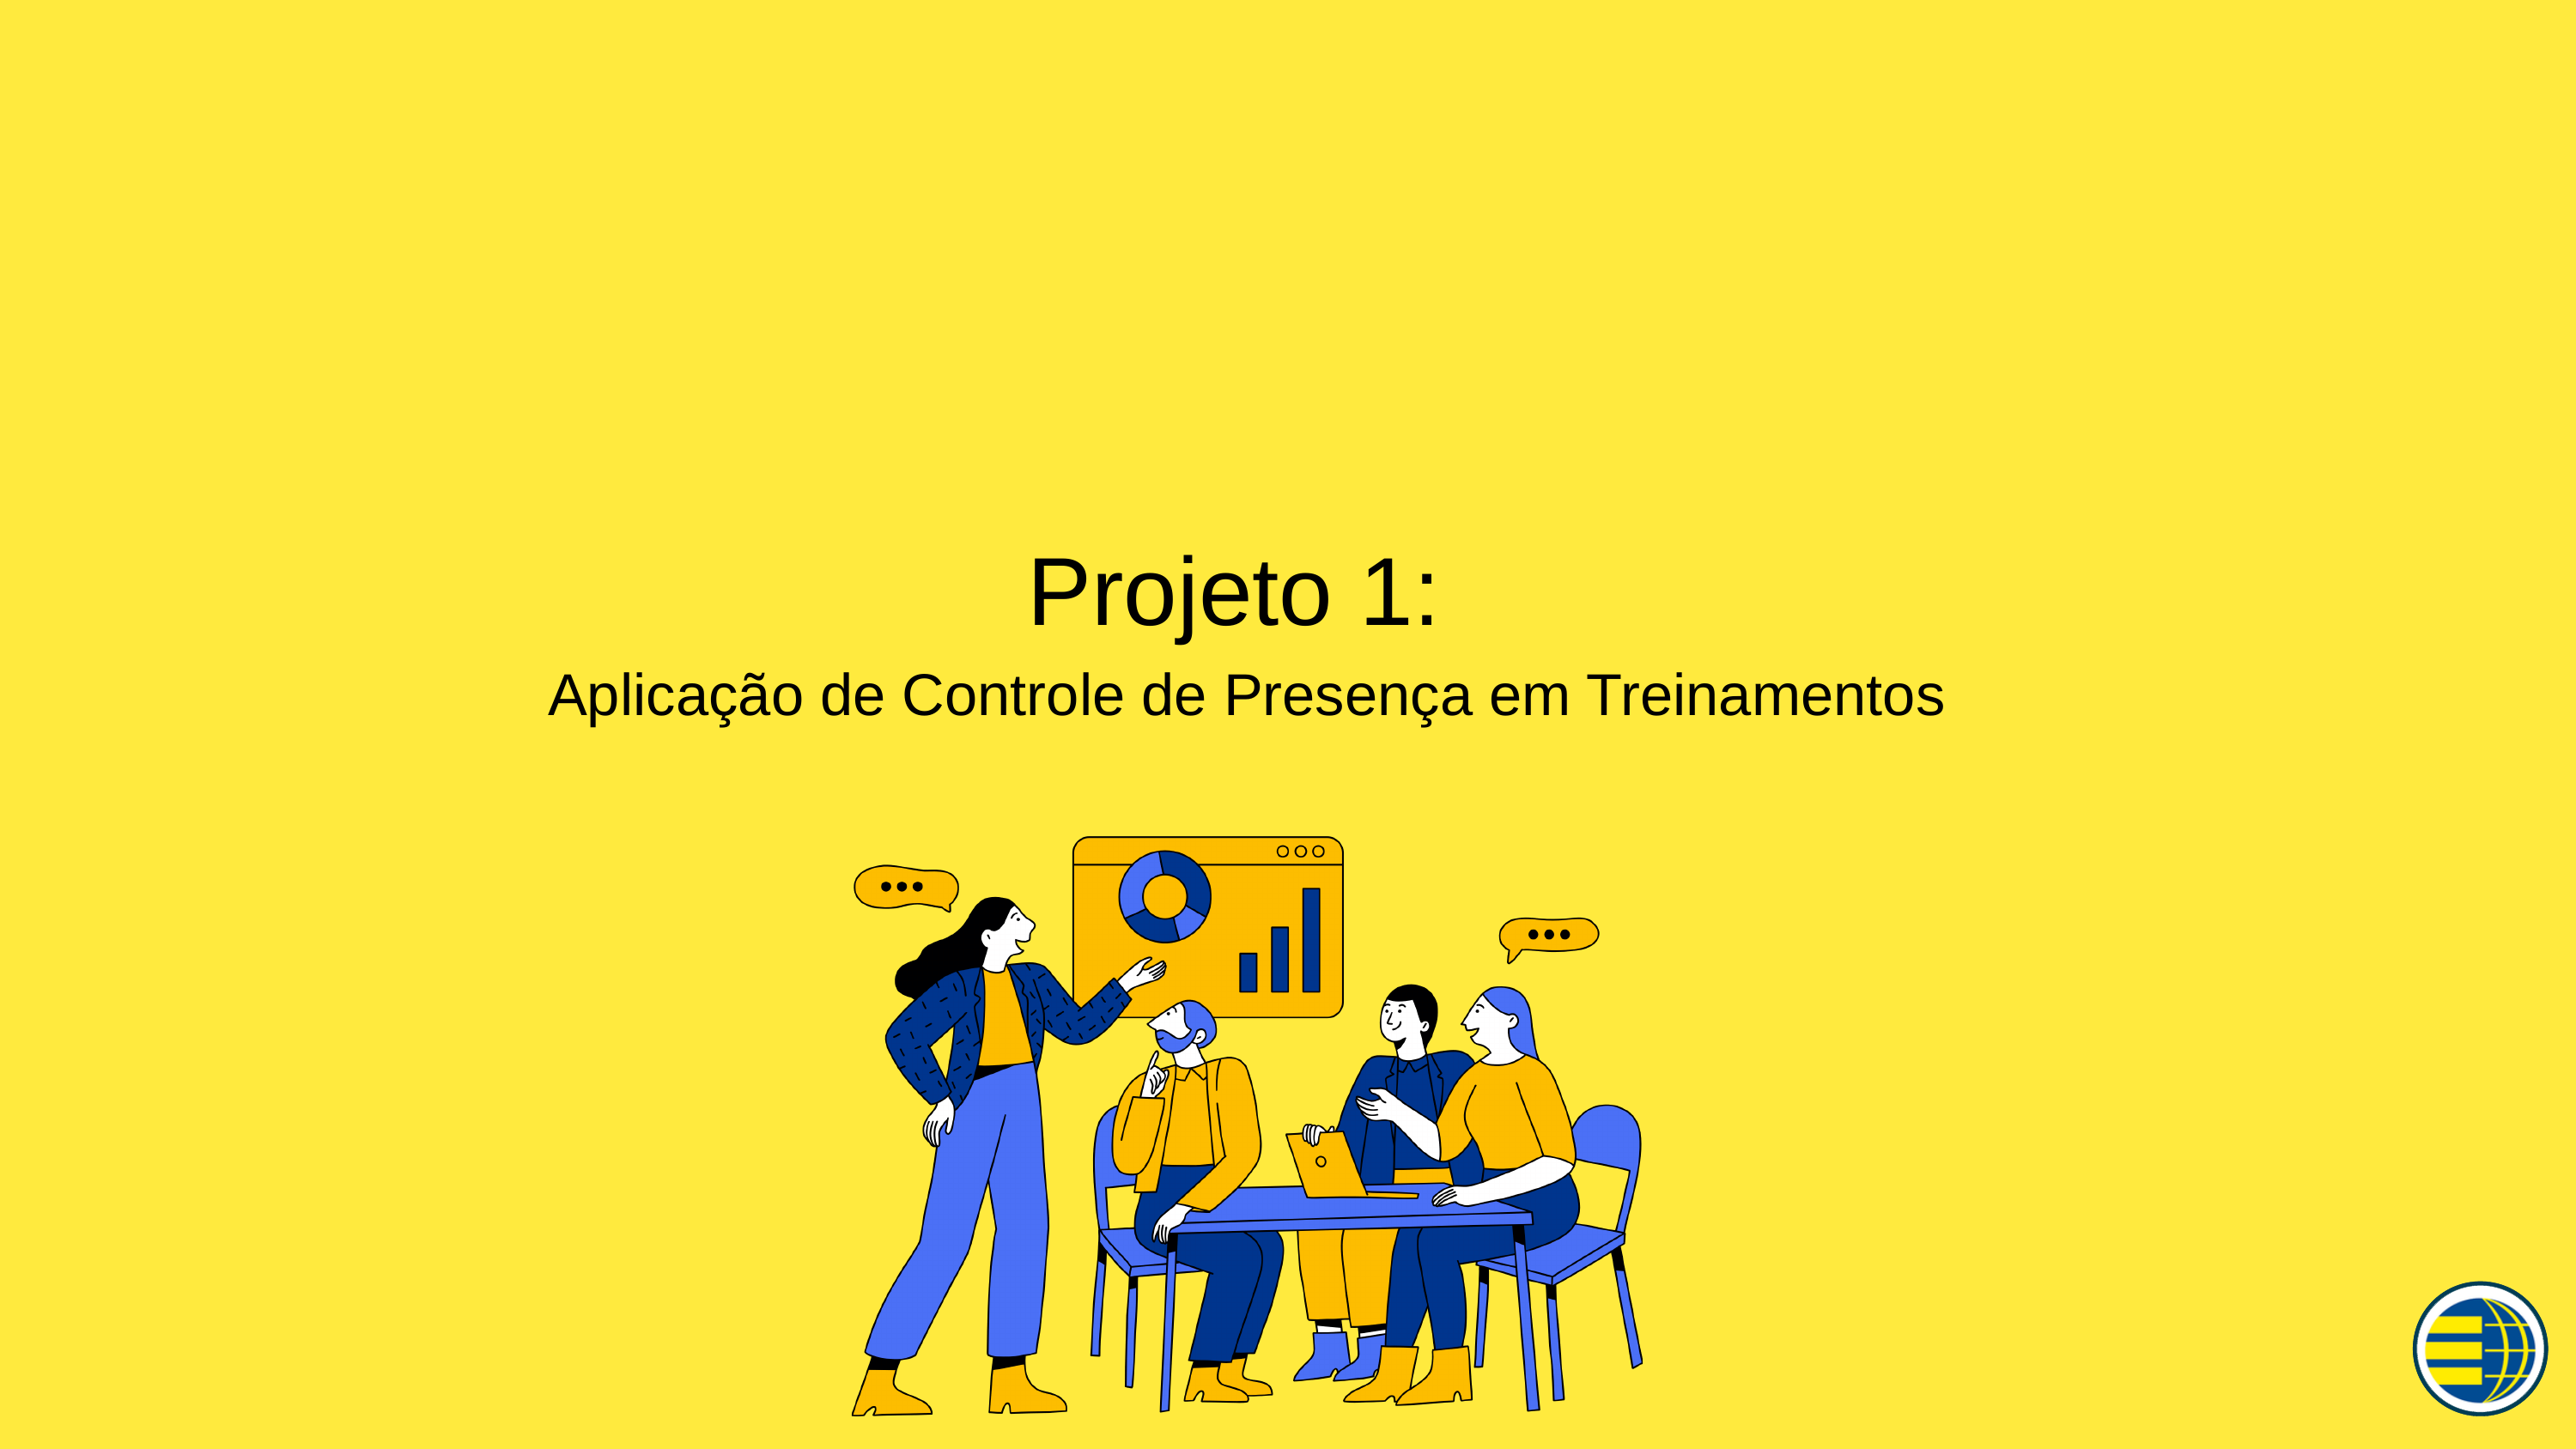

Projeto 1:
Aplicação de Controle de Presença em Treinamentos